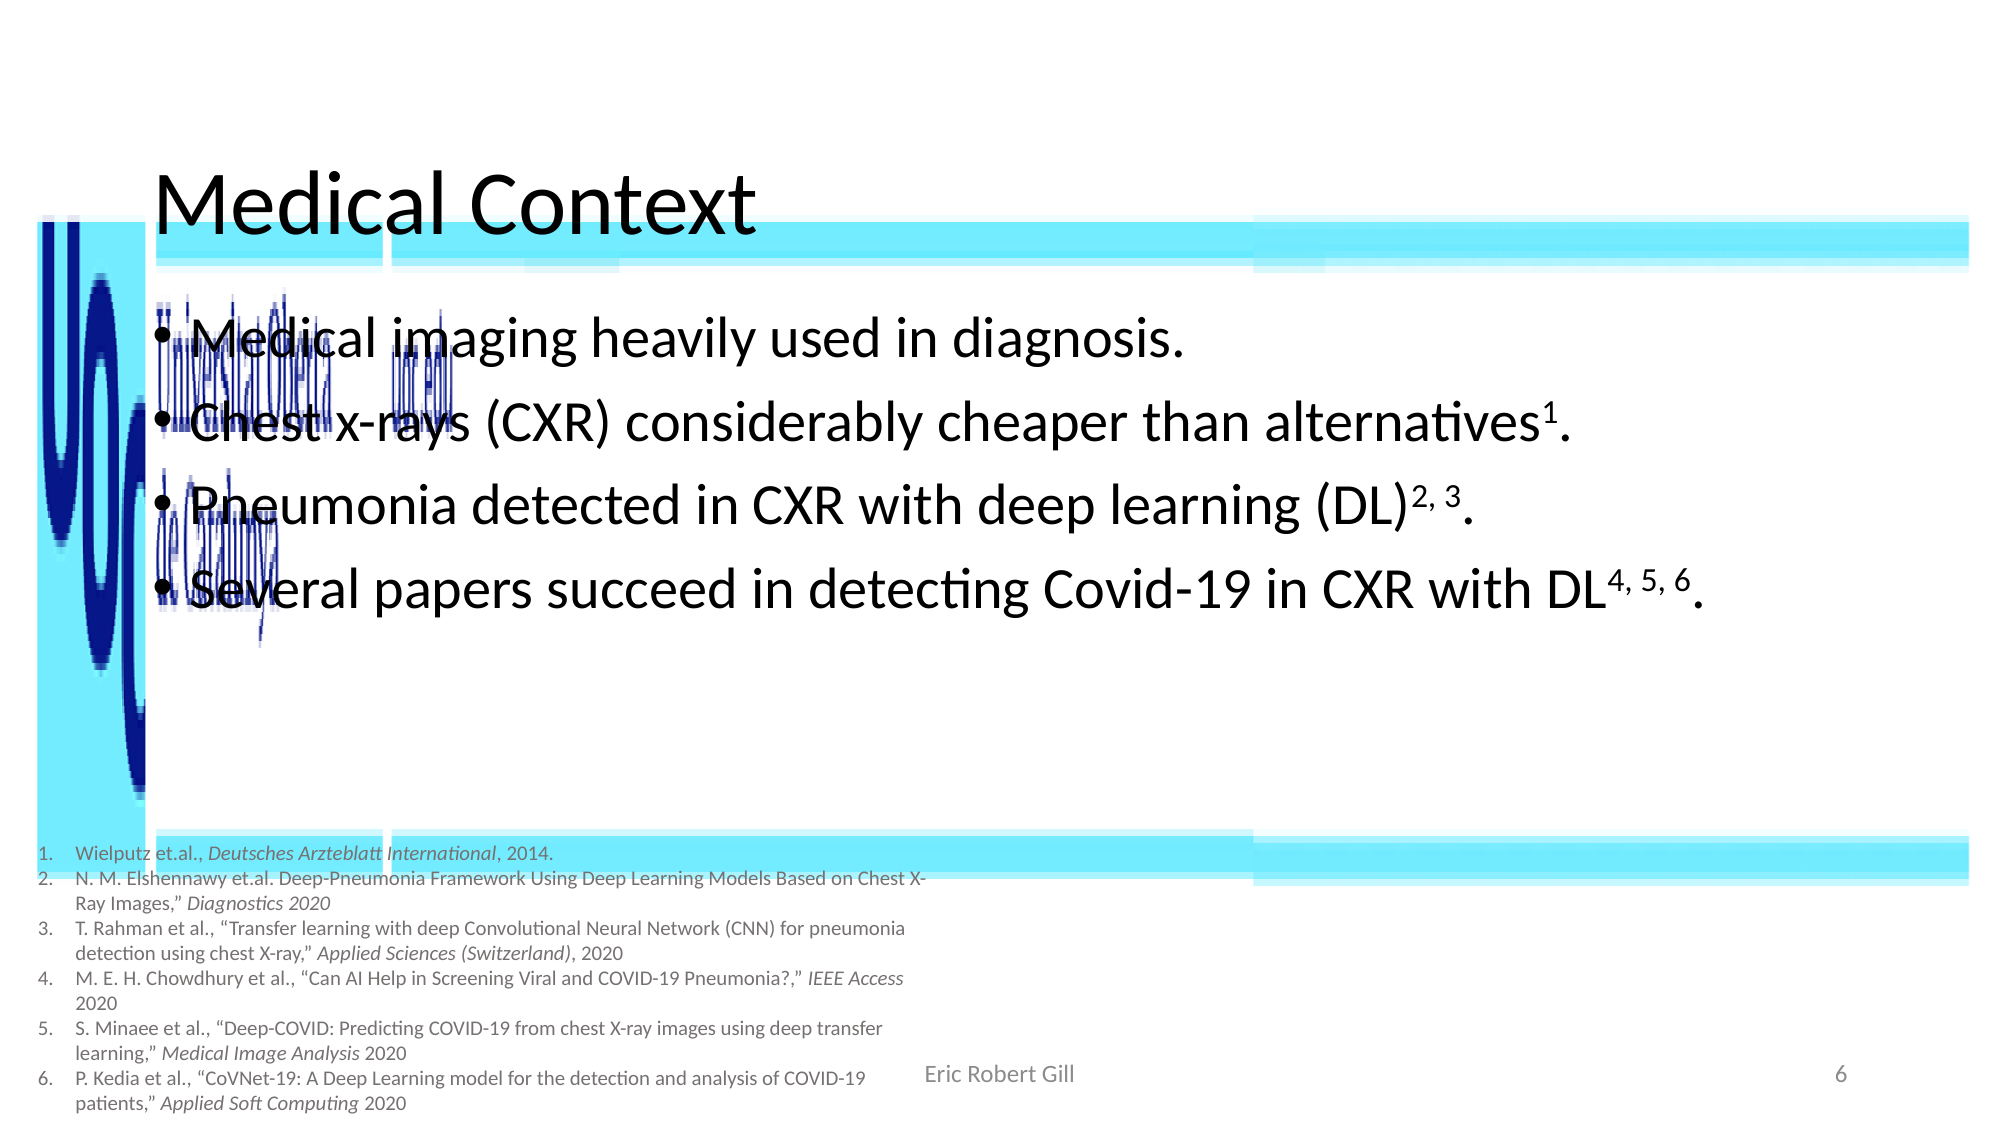

# Medical Context
Medical imaging heavily used in diagnosis.
Chest x-rays (CXR) considerably cheaper than alternatives1.
Pneumonia detected in CXR with deep learning (DL)2, 3.
Several papers succeed in detecting Covid-19 in CXR with DL4, 5, 6.
Wielputz et.al., ﻿﻿Deutsches Arzteblatt International, 2014.
N. M. Elshennawy et.al. Deep-Pneumonia Framework Using Deep Learning Models Based on Chest X-Ray Images,” Diagnostics 2020
T. Rahman et al., “Transfer learning with deep Convolutional Neural Network (CNN) for pneumonia detection using chest X-ray,” Applied Sciences (Switzerland), 2020
M. E. H. Chowdhury et al., “Can AI Help in Screening Viral and COVID-19 Pneumonia?,” IEEE Access 2020
S. Minaee et al., “Deep-COVID: Predicting COVID-19 from chest X-ray images using deep transfer learning,” Medical Image Analysis 2020
P. Kedia et al., “CoVNet-19: A Deep Learning model for the detection and analysis of COVID-19 patients,” Applied Soft Computing 2020
Eric Robert Gill
6